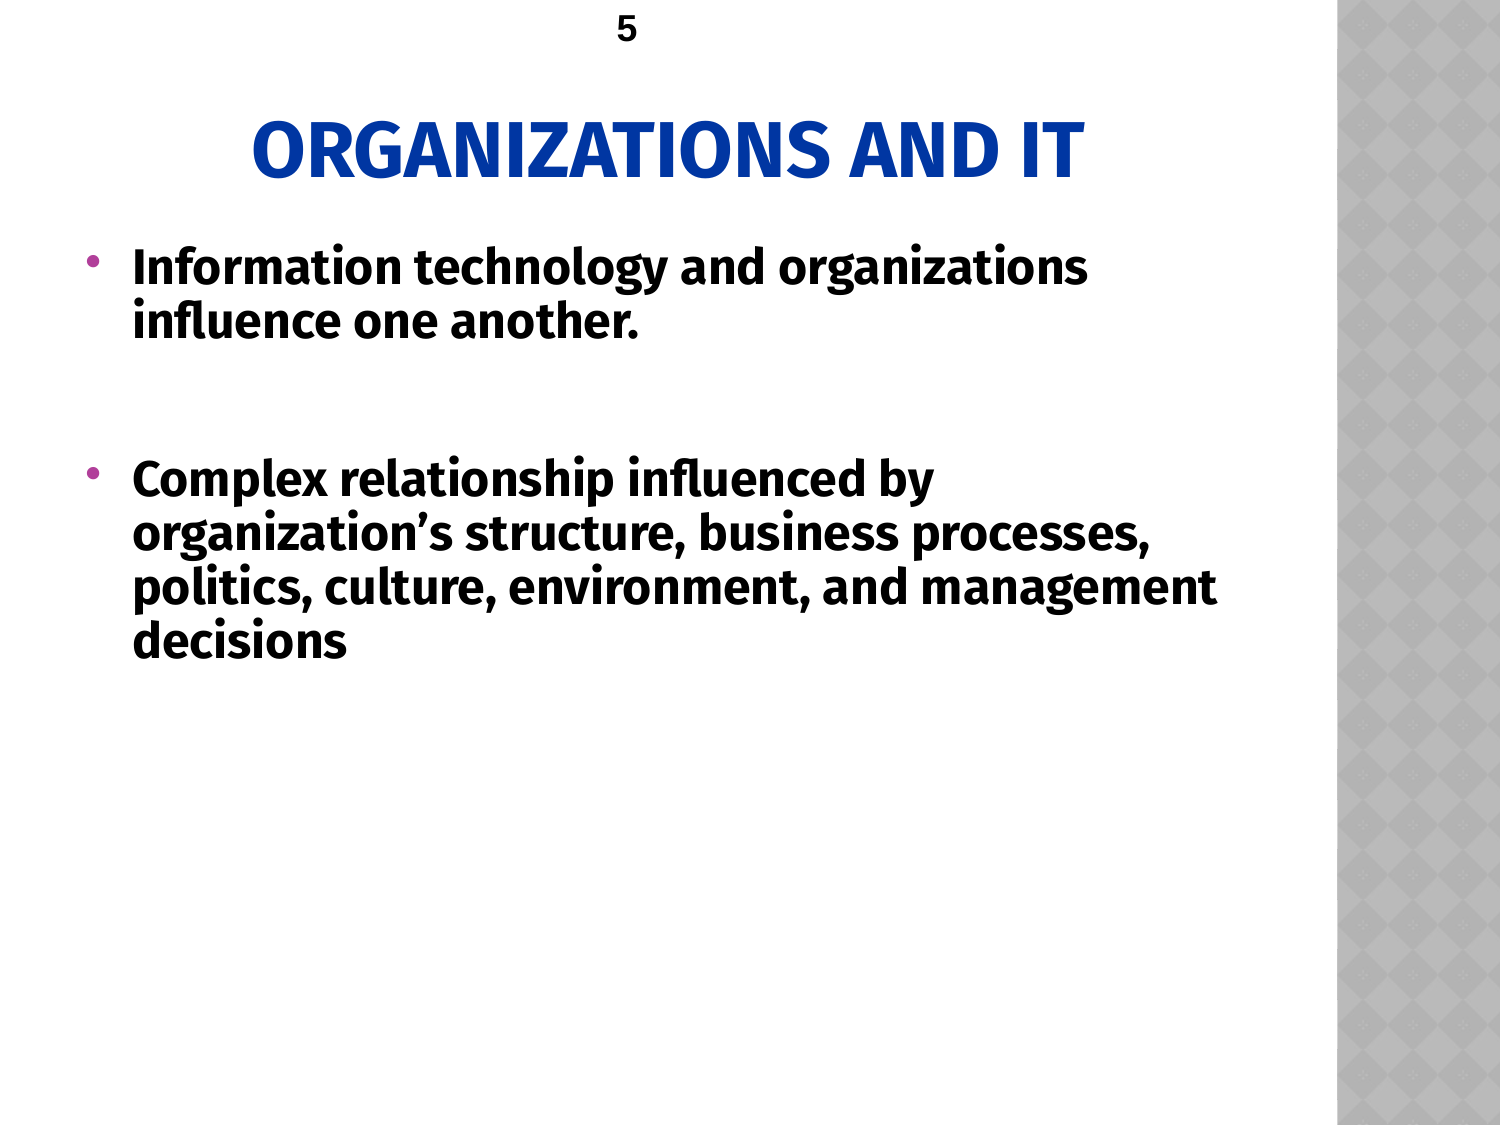

# Organizations and IT
Information technology and organizations influence one another.

Complex relationship influenced by organization’s structure, business processes, politics, culture, environment, and management decisions